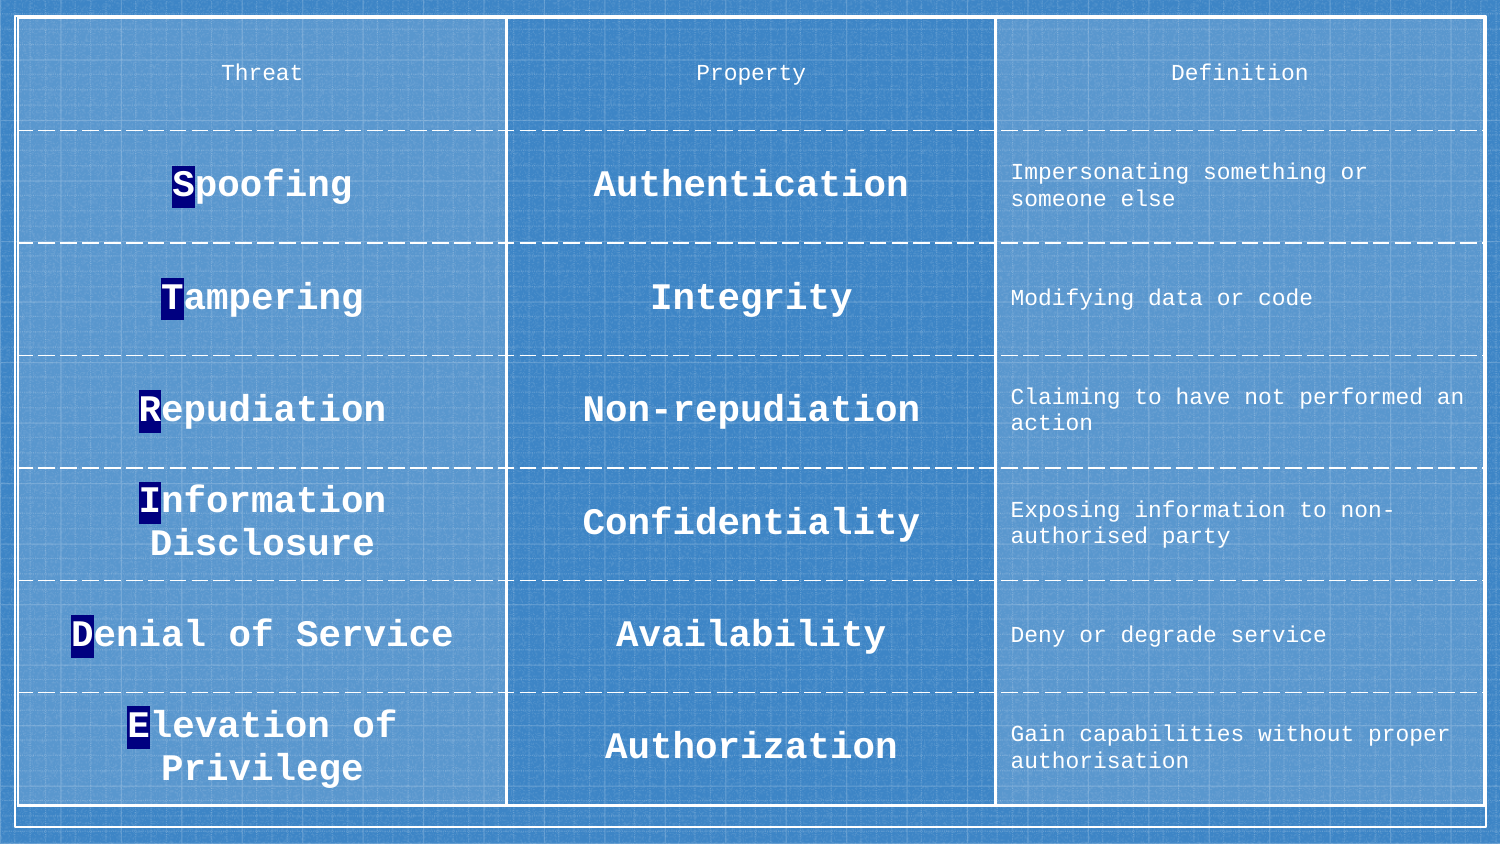

| Threat | Property | Definition |
| --- | --- | --- |
| Spoofing | Authentication | Impersonating something or someone else |
| Tampering | Integrity | Modifying data or code |
| Repudiation | Non-repudiation | Claiming to have not performed an action |
| Information Disclosure | Confidentiality | Exposing information to non-authorised party |
| Denial of Service | Availability | Deny or degrade service |
| Elevation of Privilege | Authorization | Gain capabilities without proper authorisation |